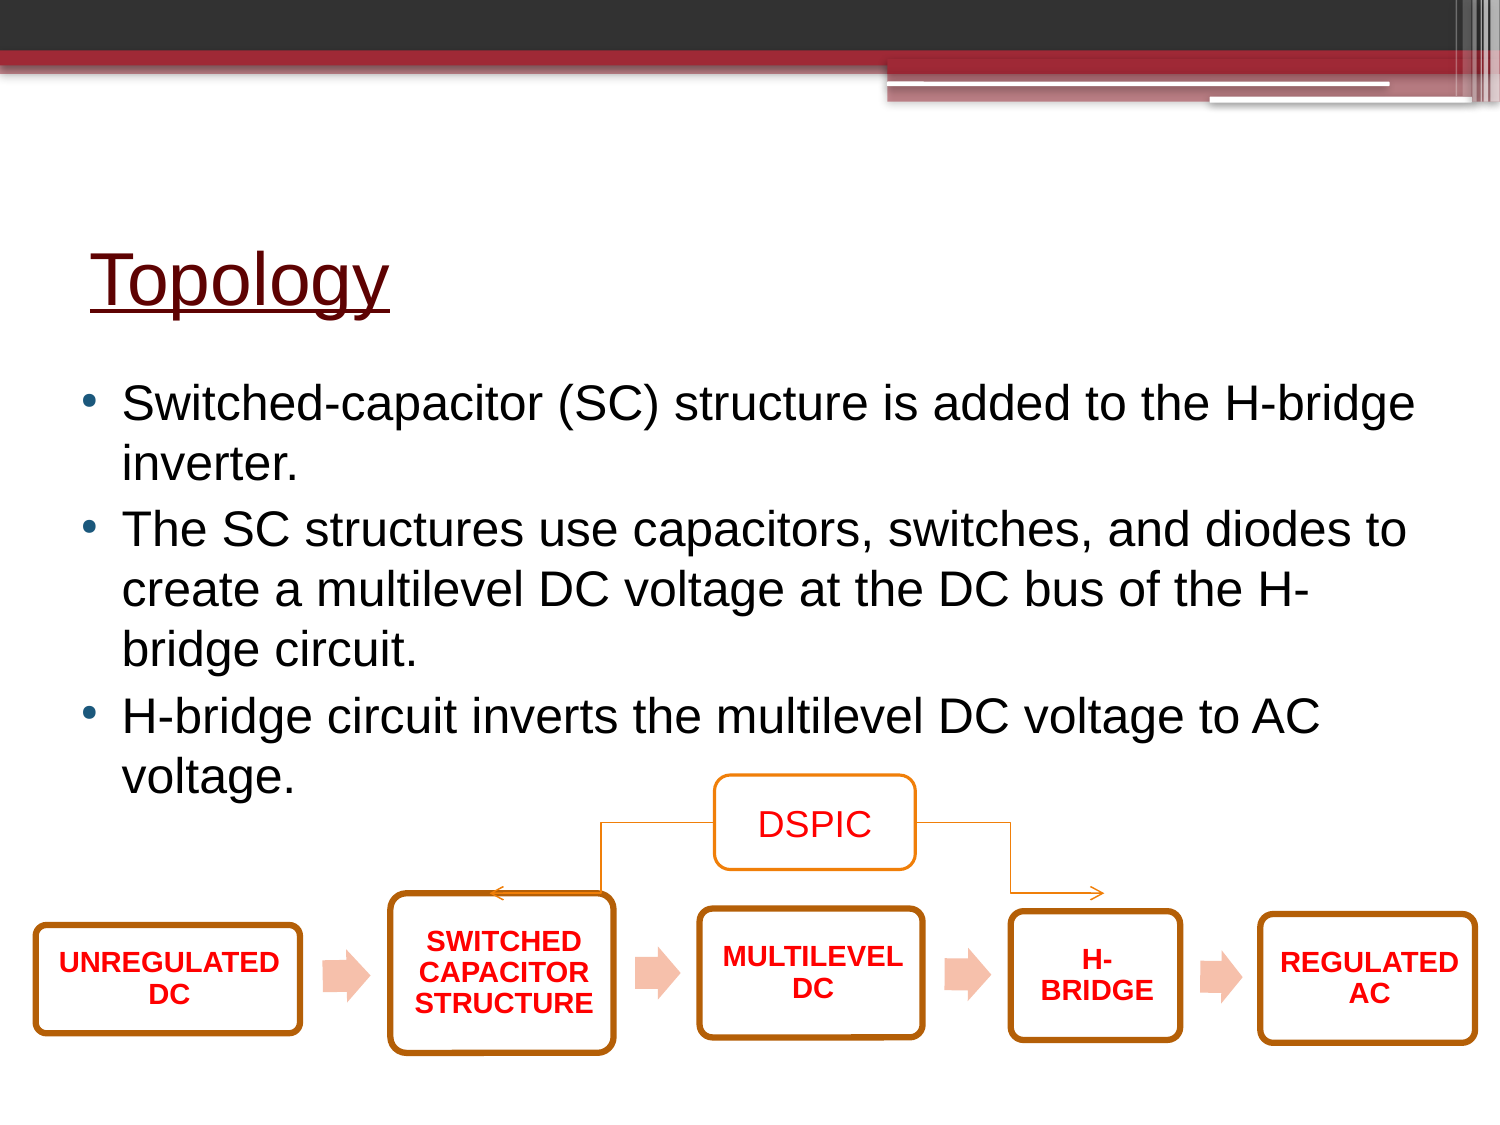

# Topology
Switched-capacitor (SC) structure is added to the H-bridge inverter.
The SC structures use capacitors, switches, and diodes to create a multilevel DC voltage at the DC bus of the H-bridge circuit.
H-bridge circuit inverts the multilevel DC voltage to AC voltage.
DSPIC
UNREGULATED DC

SWITCHED CAPACITOR STRUCTURE

MULTILEVEL DC

H-BRIDGE

REGULATED AC